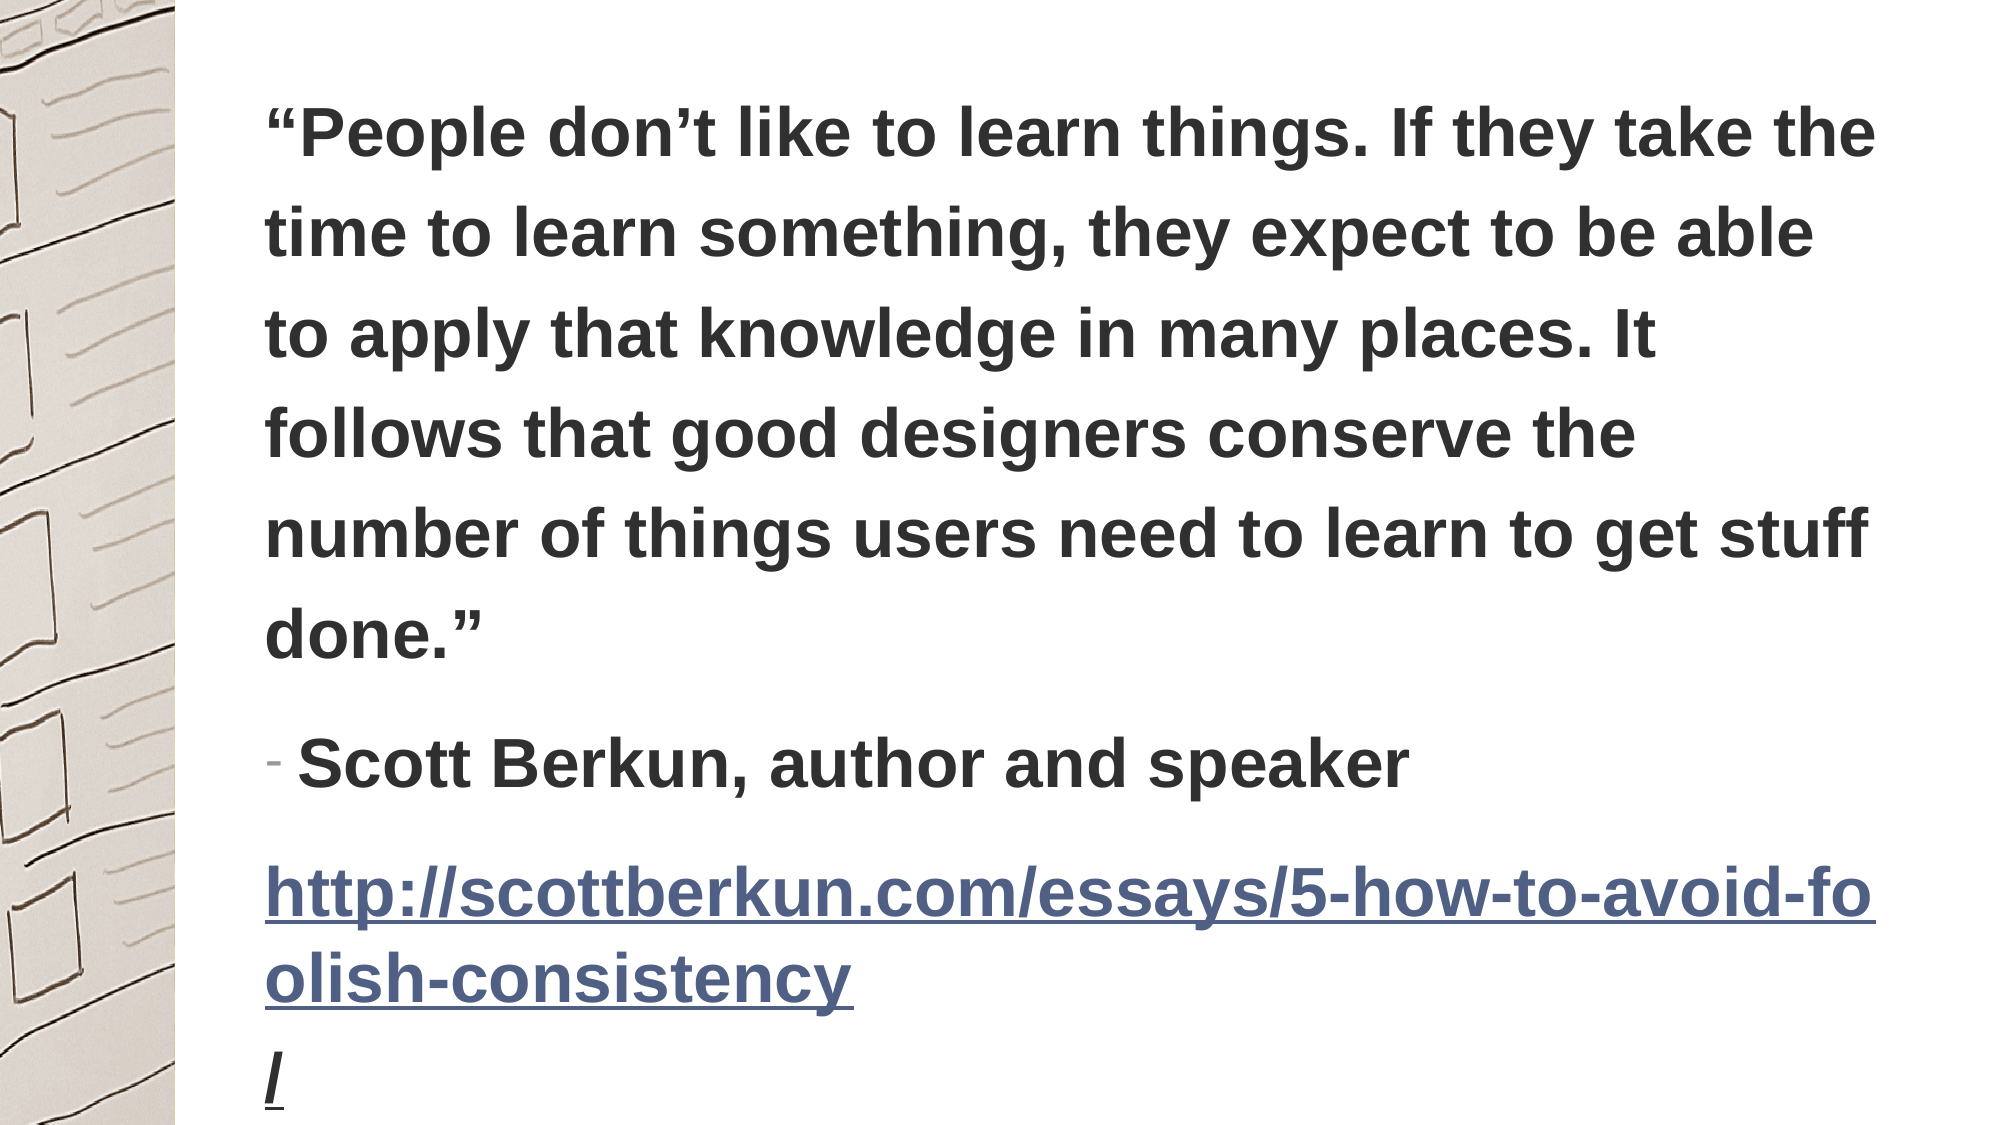

“People don’t like to learn things. If they take the time to learn something, they expect to be able to apply that knowledge in many places. It follows that good designers conserve the number of things users need to learn to get stuff done.”
Scott Berkun, author and speaker
http://scottberkun.com/essays/5-how-to-avoid-foolish-consistency/